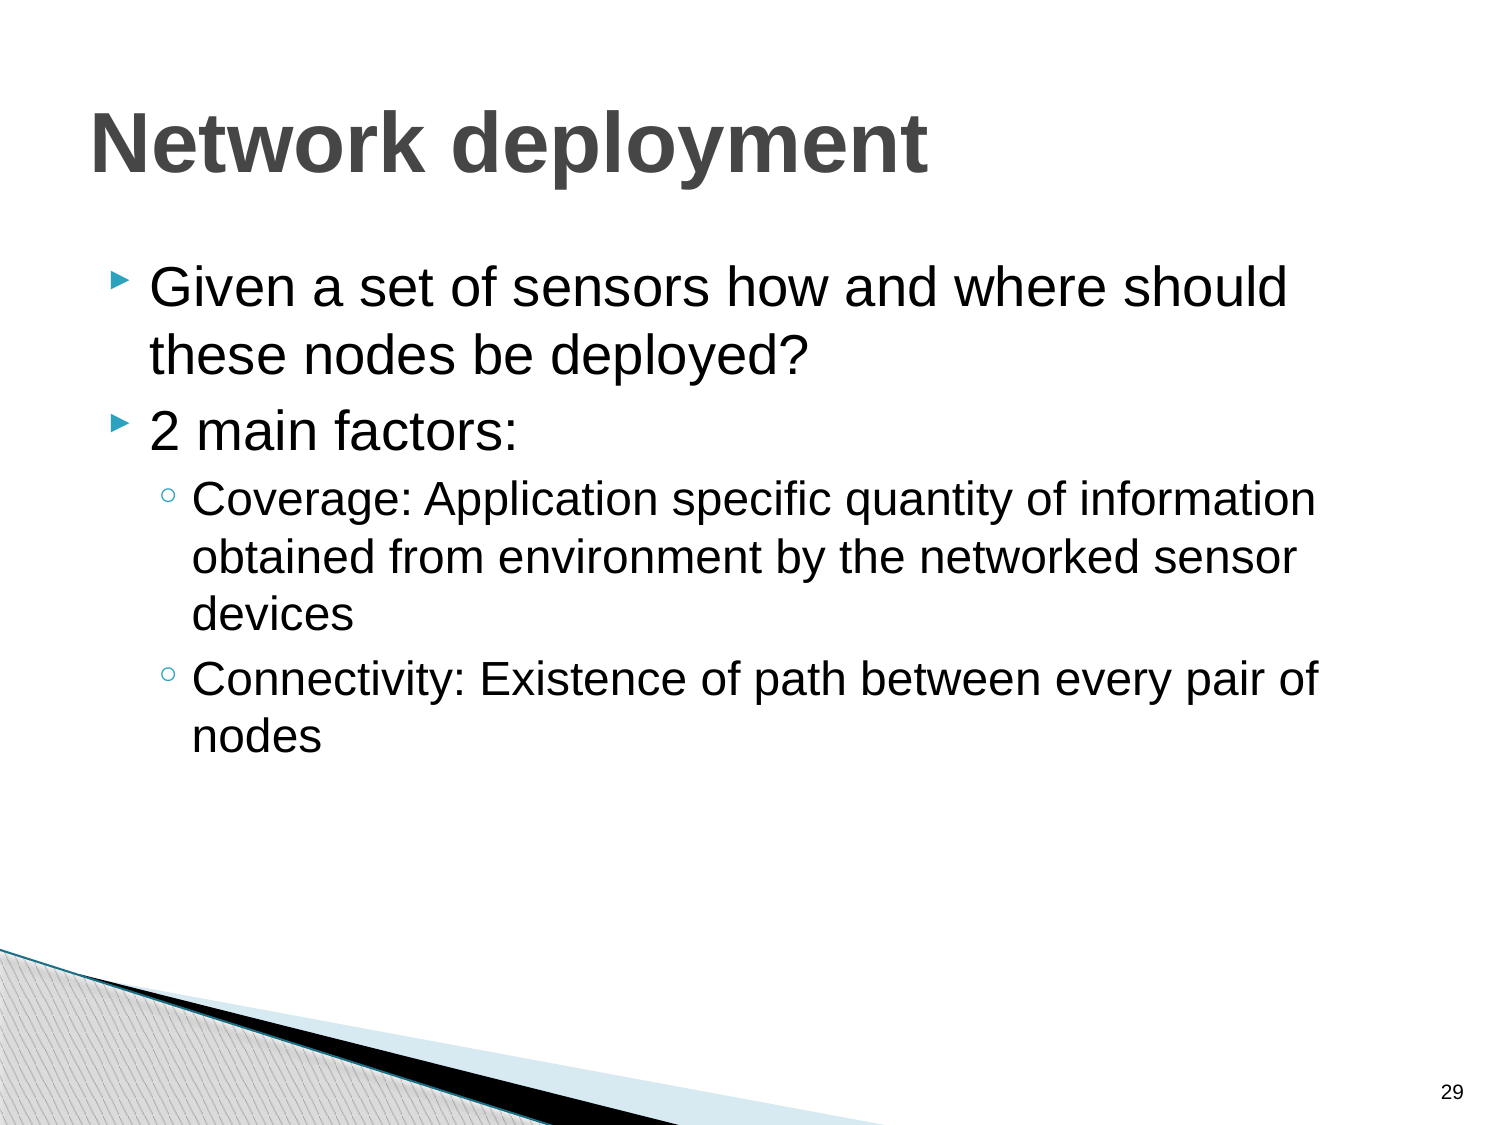

# Network deployment
Given a set of sensors how and where should these nodes be deployed?
2 main factors:
Coverage: Application specific quantity of information obtained from environment by the networked sensor devices
Connectivity: Existence of path between every pair of nodes
29